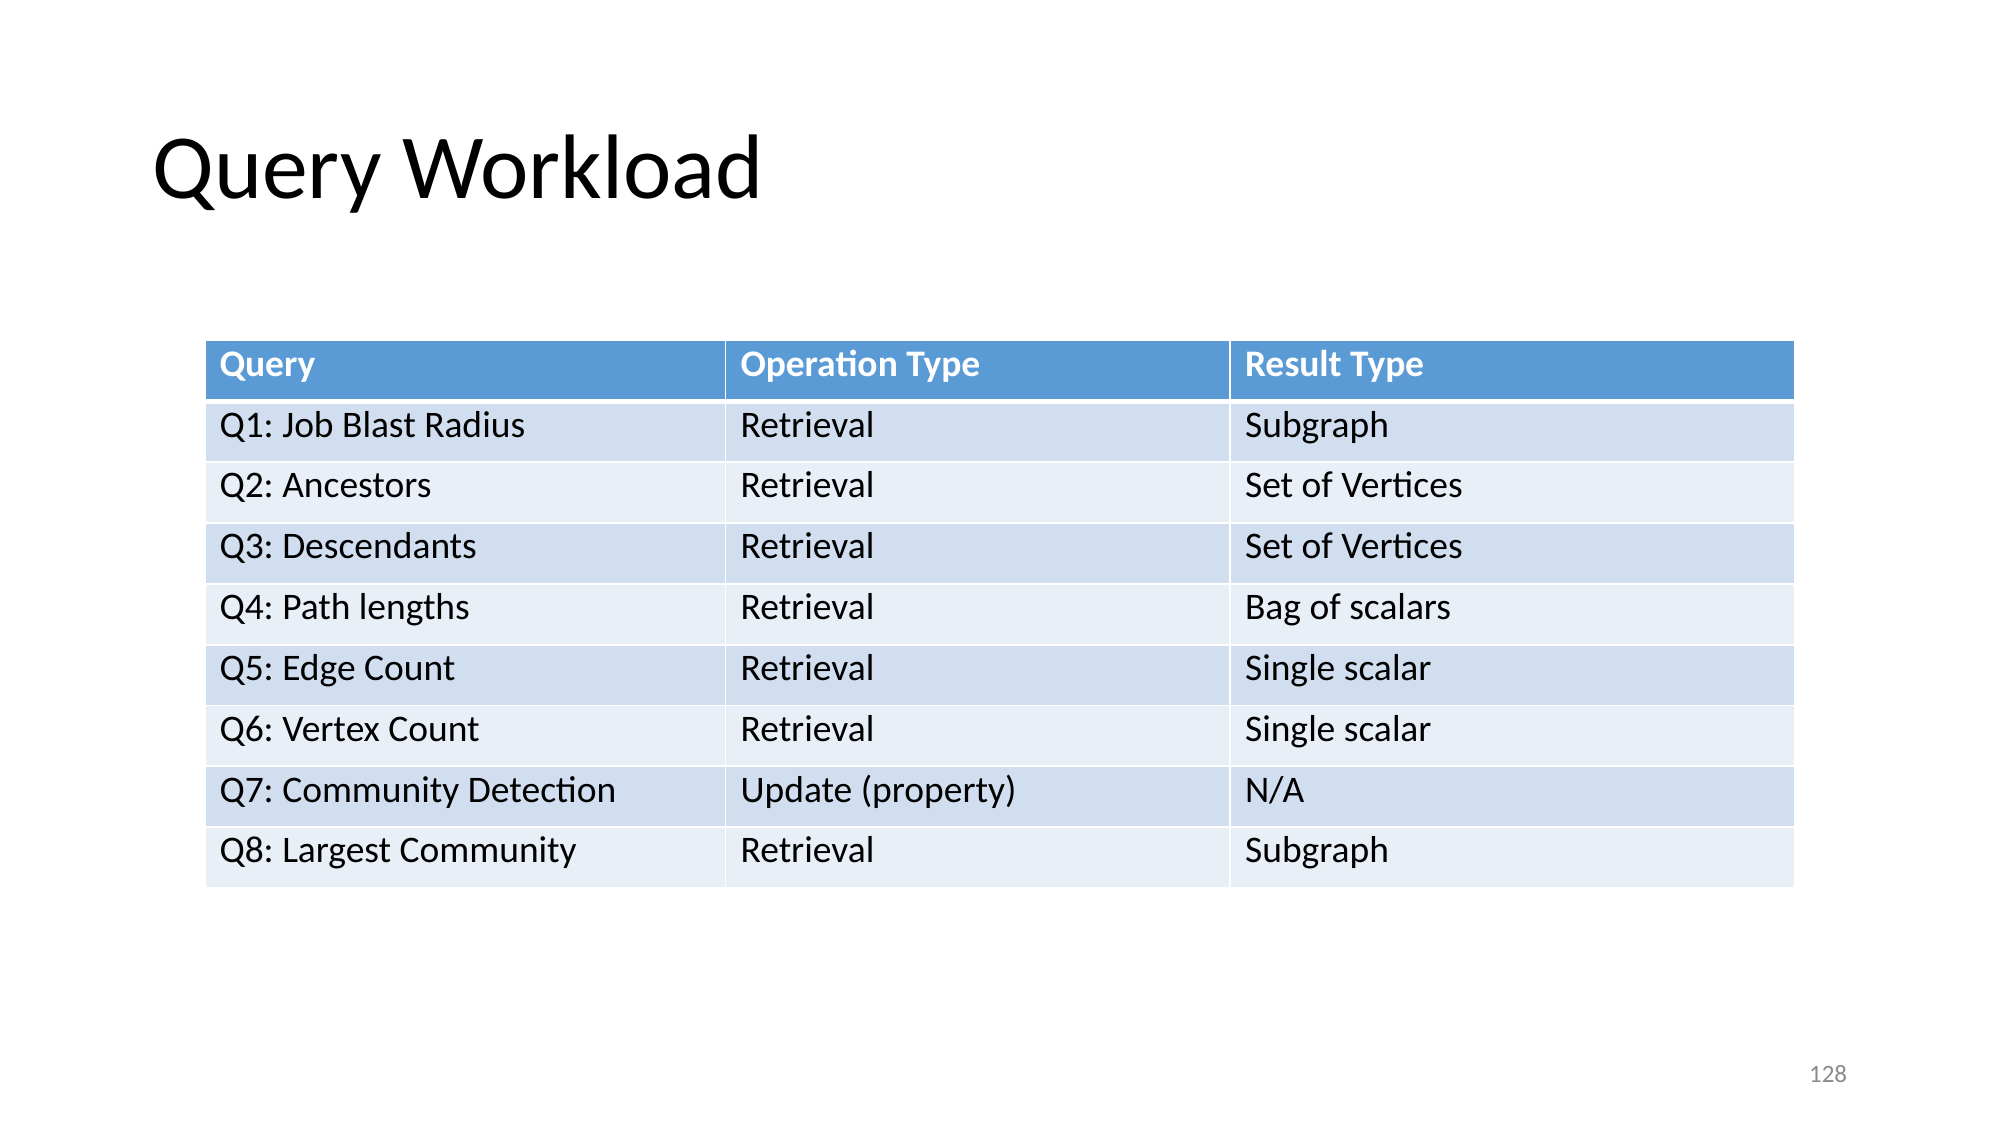

# Query Workload
| Query | Operation Type | Result Type |
| --- | --- | --- |
| Q1: Job Blast Radius | Retrieval | Subgraph |
| Q2: Ancestors | Retrieval | Set of Vertices |
| Q3: Descendants | Retrieval | Set of Vertices |
| Q4: Path lengths | Retrieval | Bag of scalars |
| Q5: Edge Count | Retrieval | Single scalar |
| Q6: Vertex Count | Retrieval | Single scalar |
| Q7: Community Detection | Update (property) | N/A |
| Q8: Largest Community | Retrieval | Subgraph |
128